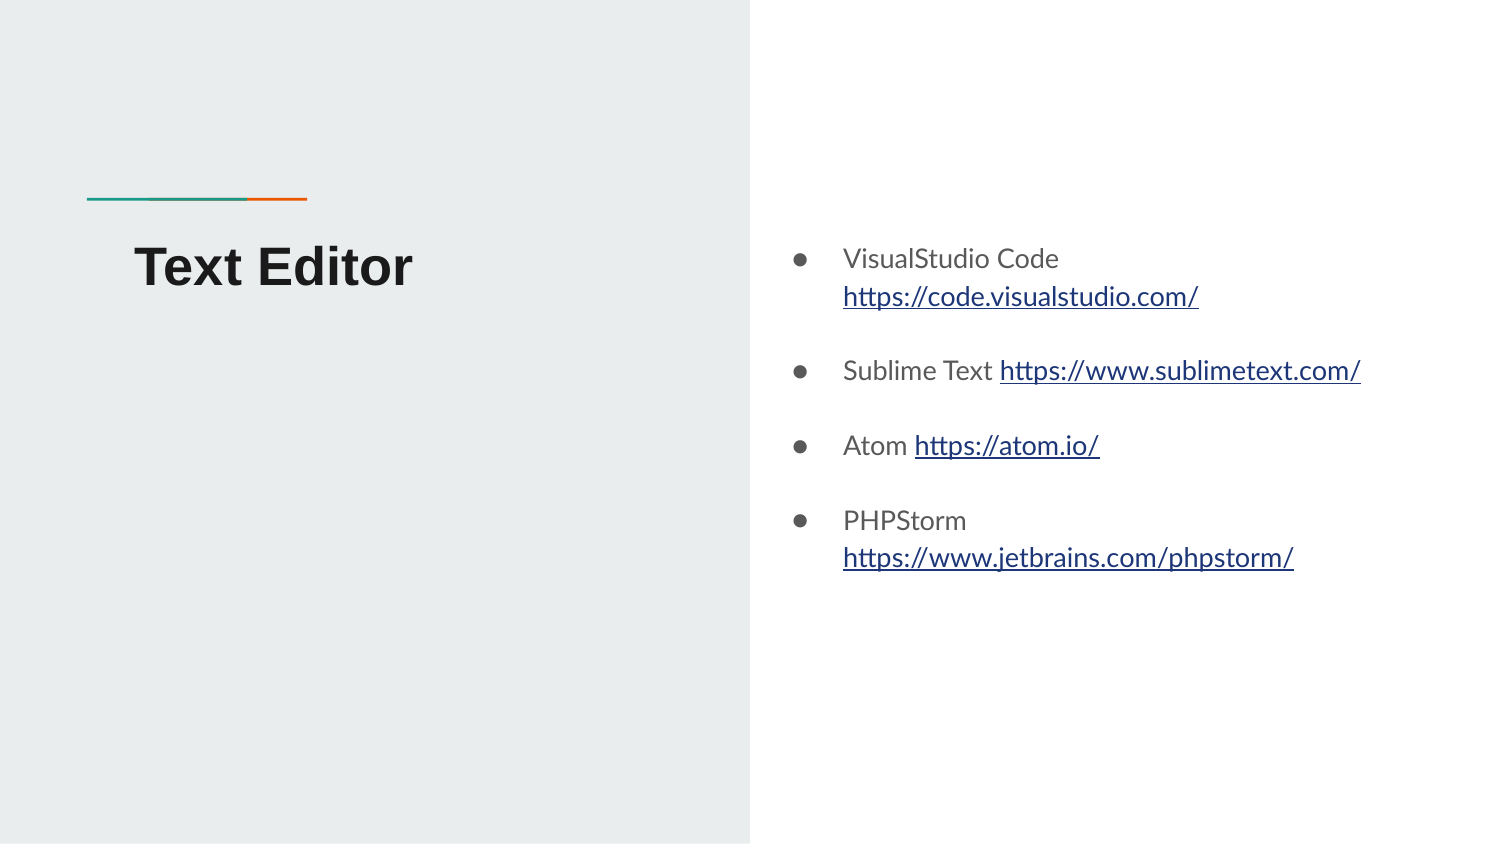

# Text Editor
VisualStudio Code https://code.visualstudio.com/

Sublime Text https://www.sublimetext.com/

Atom https://atom.io/

PHPStorm https://www.jetbrains.com/phpstorm/